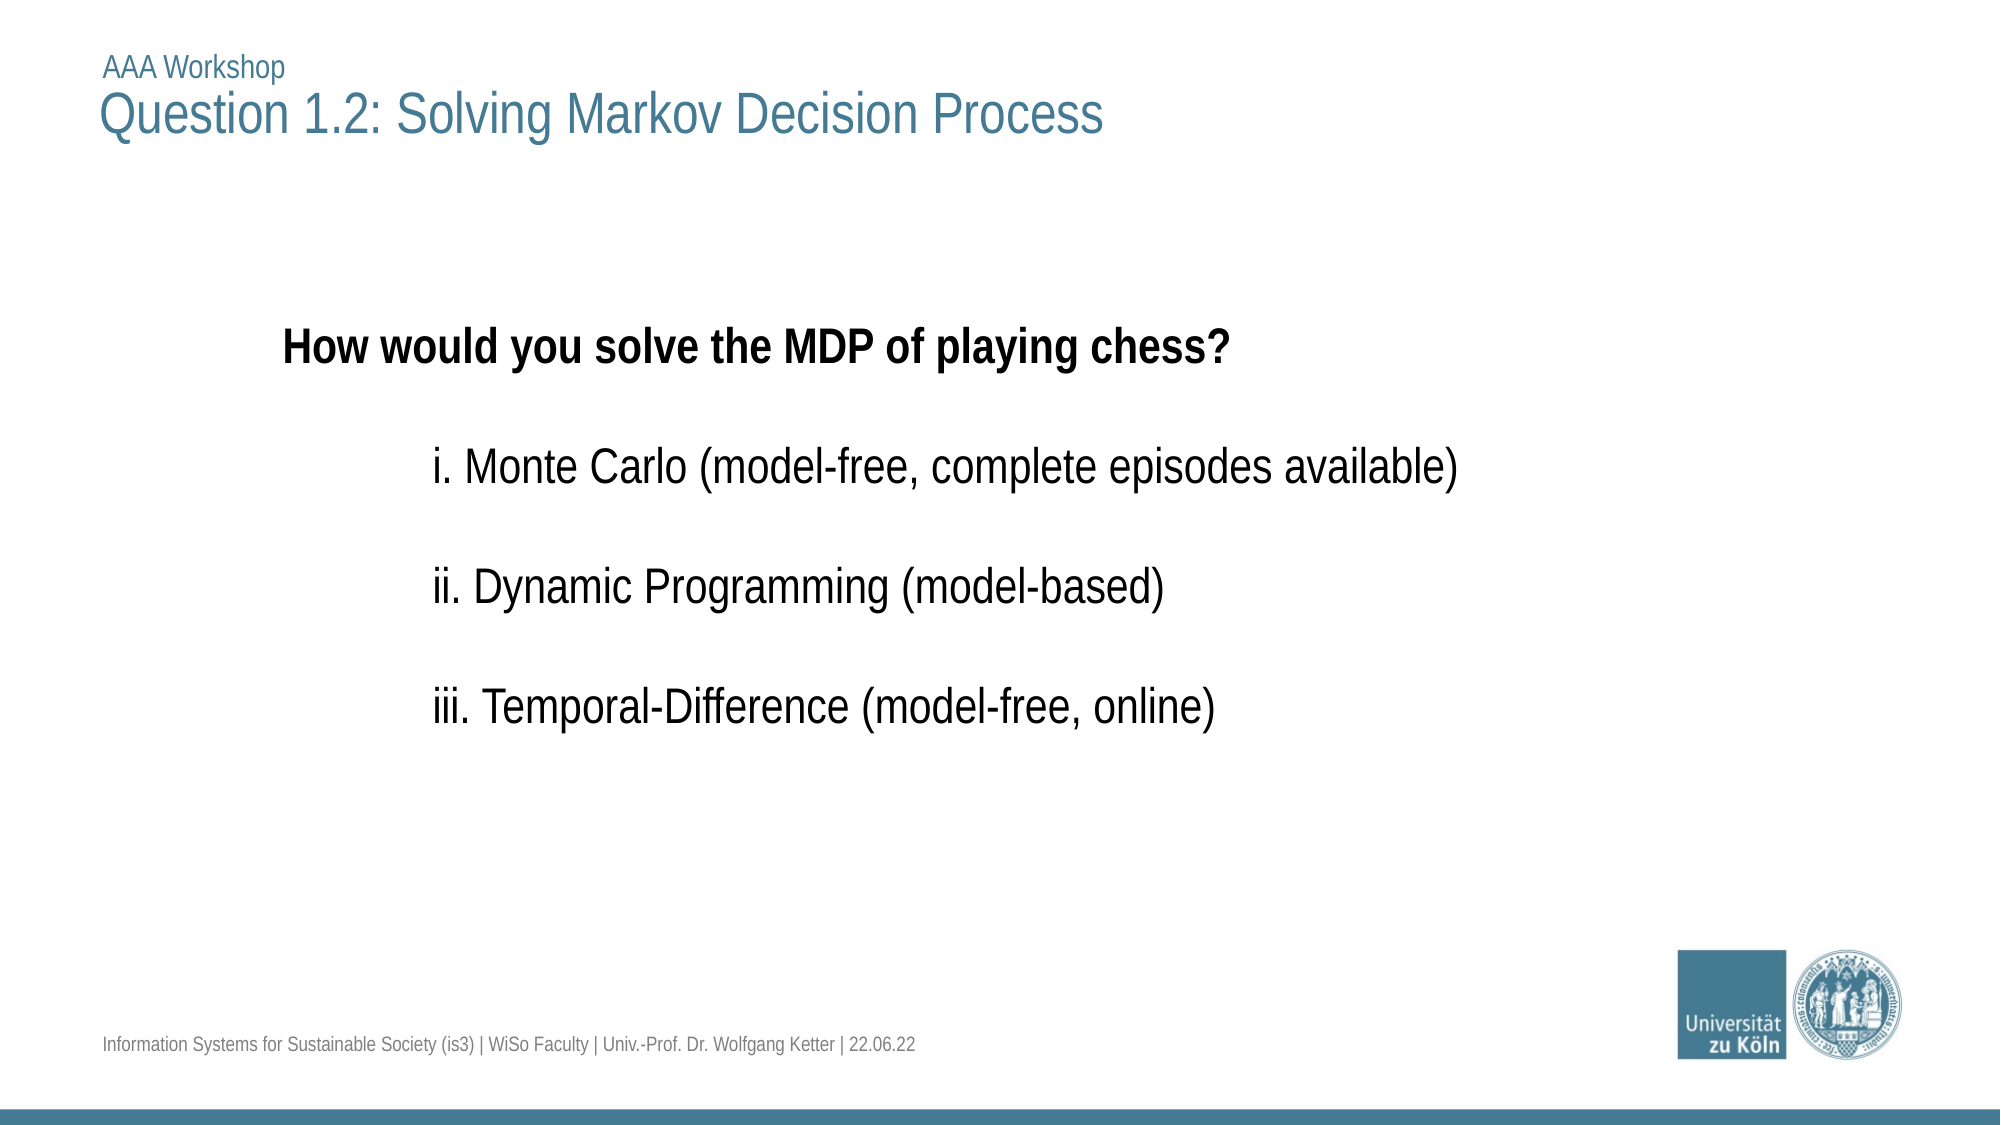

AAA Workshop
Question 1.2: Solving Markov Decision Process

How would you solve the MDP of playing chess?
	i. Monte Carlo (model-free, complete episodes available)
	ii. Dynamic Programming (model-based)
	iii. Temporal-Difference (model-free, online)